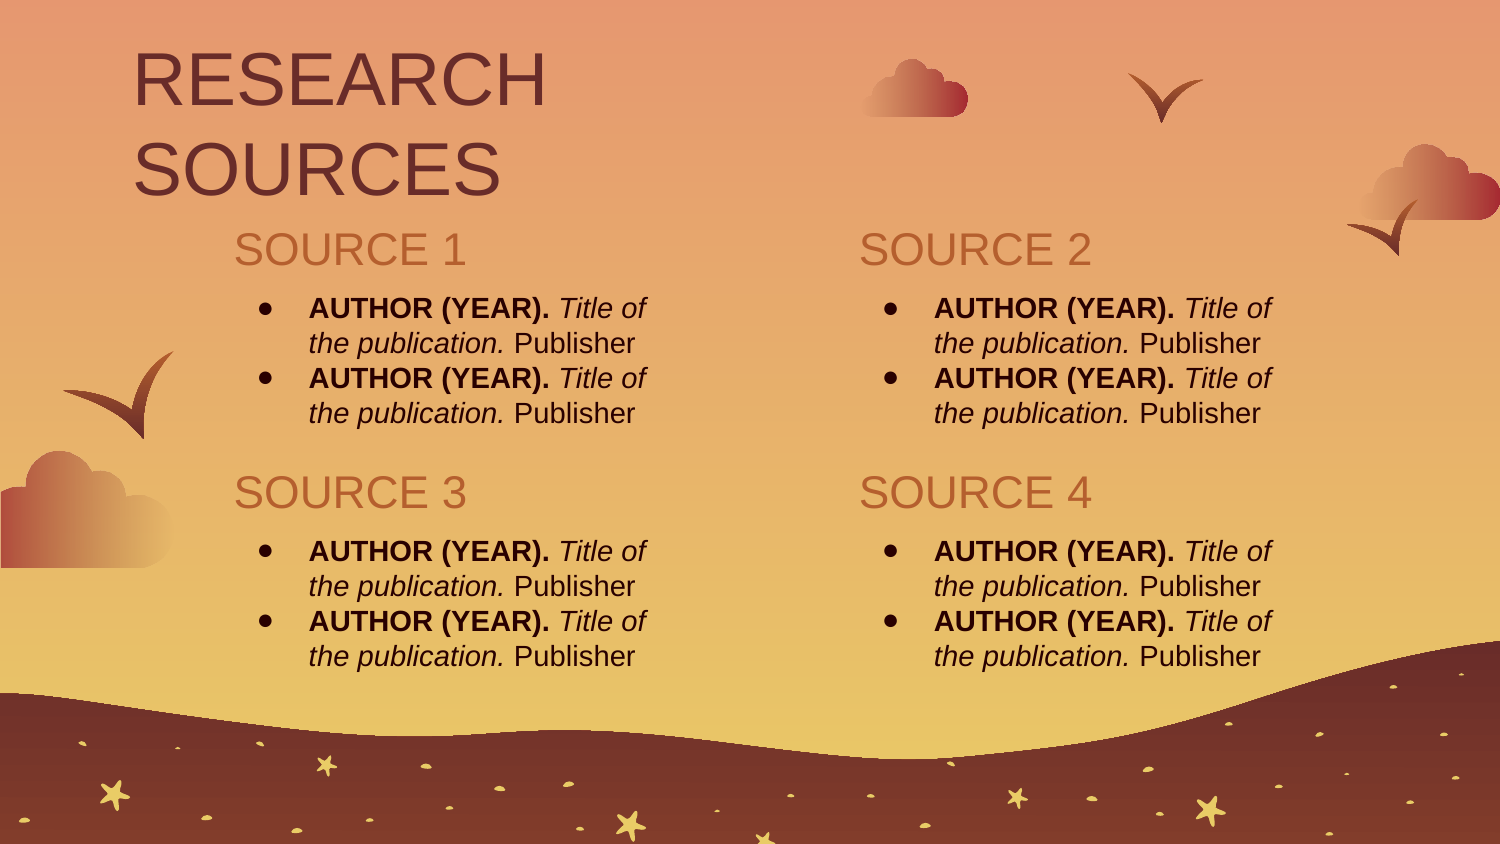

RESEARCH SOURCES
SOURCE 1
# SOURCE 2
AUTHOR (YEAR). Title of the publication. Publisher
AUTHOR (YEAR). Title of the publication. Publisher
AUTHOR (YEAR). Title of the publication. Publisher
AUTHOR (YEAR). Title of the publication. Publisher
SOURCE 3
SOURCE 4
AUTHOR (YEAR). Title of the publication. Publisher
AUTHOR (YEAR). Title of the publication. Publisher
AUTHOR (YEAR). Title of the publication. Publisher
AUTHOR (YEAR). Title of the publication. Publisher